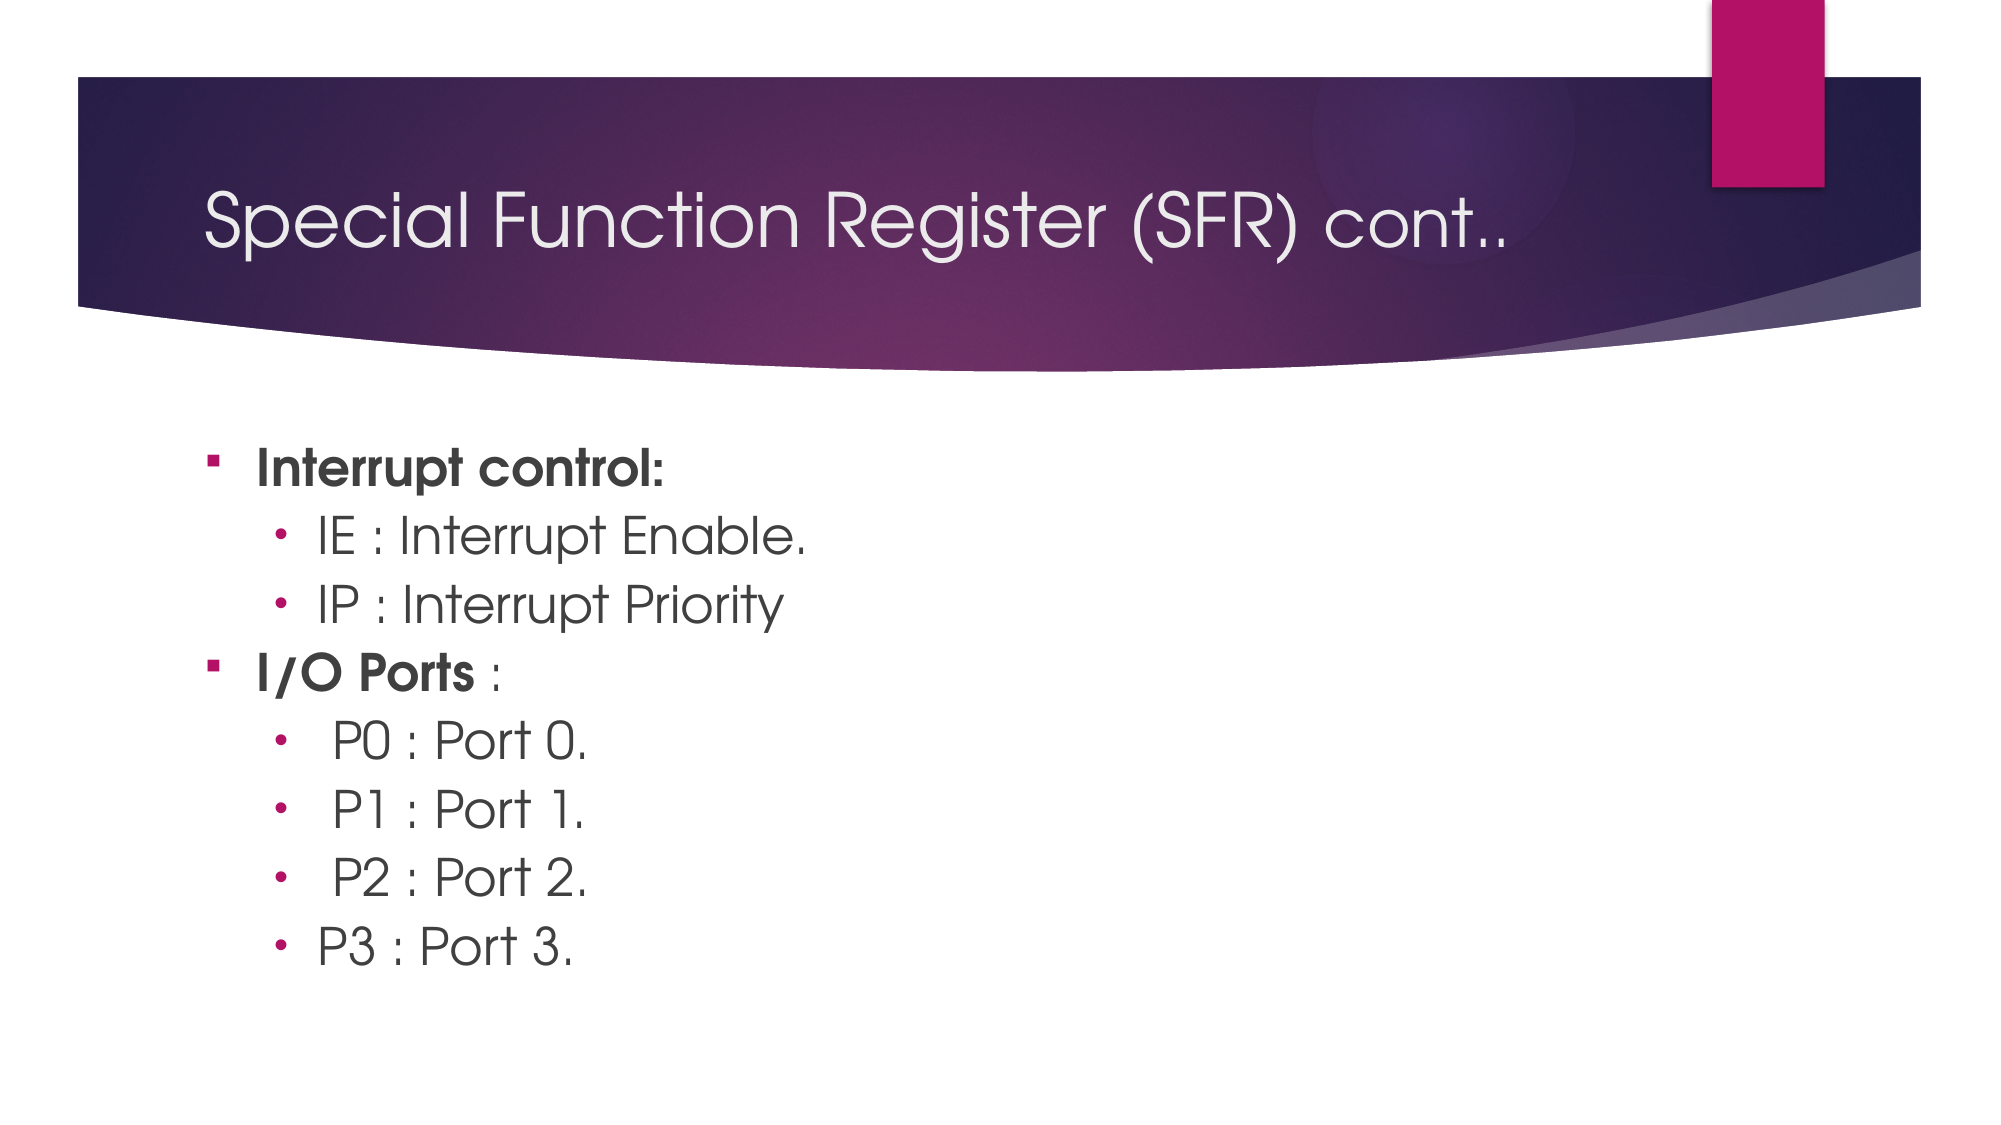

# Special Function Register (SFR) cont..
Interrupt control:
IE : Interrupt Enable.
IP : Interrupt Priority
I/O Ports :
 P0 : Port 0.
 P1 : Port 1.
 P2 : Port 2.
P3 : Port 3.